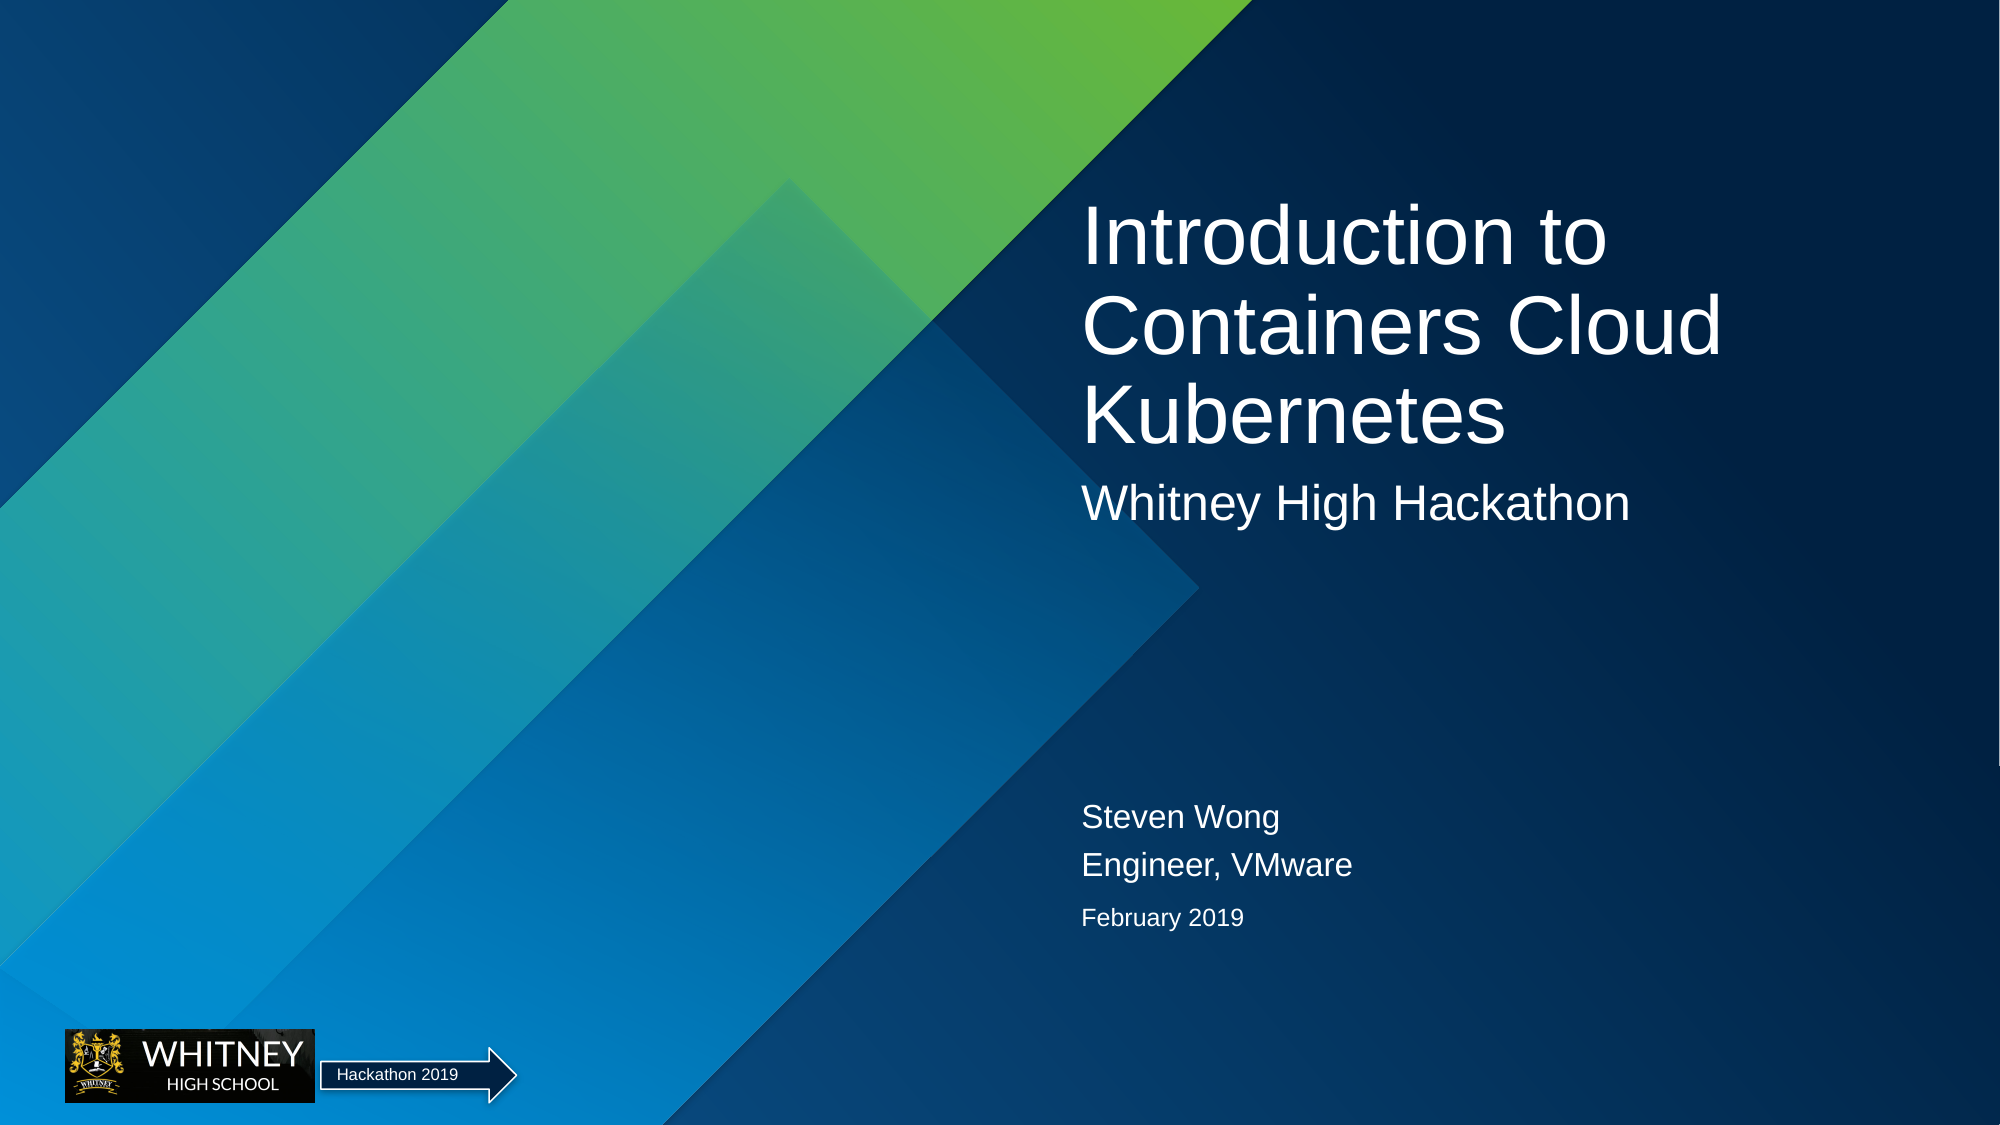

# Introduction to Containers Cloud Kubernetes
Whitney High Hackathon
Steven Wong
Engineer, VMware
February 2019